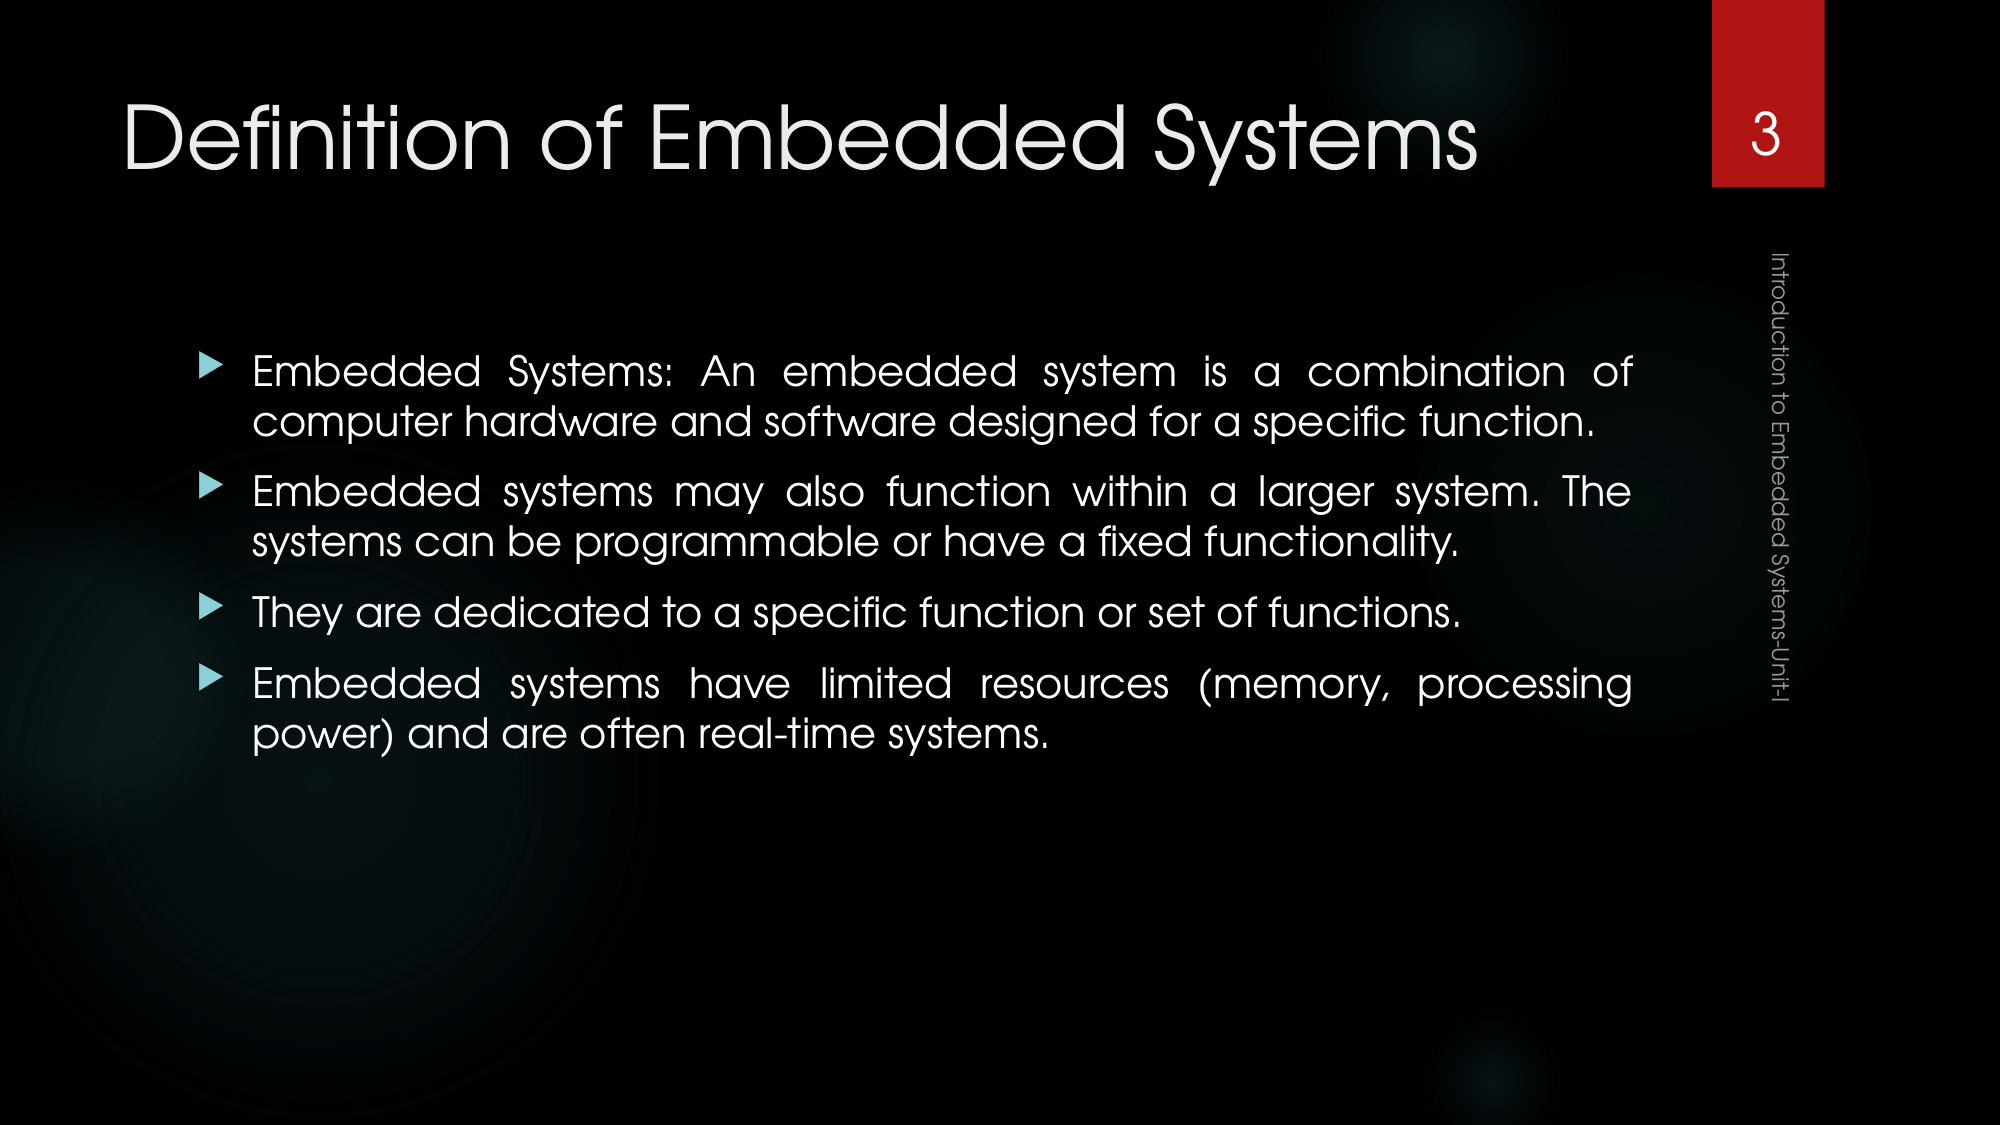

3
# Definition of Embedded Systems
Embedded Systems: An embedded system is a combination of computer hardware and software designed for a specific function.
Embedded systems may also function within a larger system. The systems can be programmable or have a fixed functionality.
They are dedicated to a specific function or set of functions.
Embedded systems have limited resources (memory, processing power) and are often real-time systems.
Introduction to Embedded Systems-Unit-I